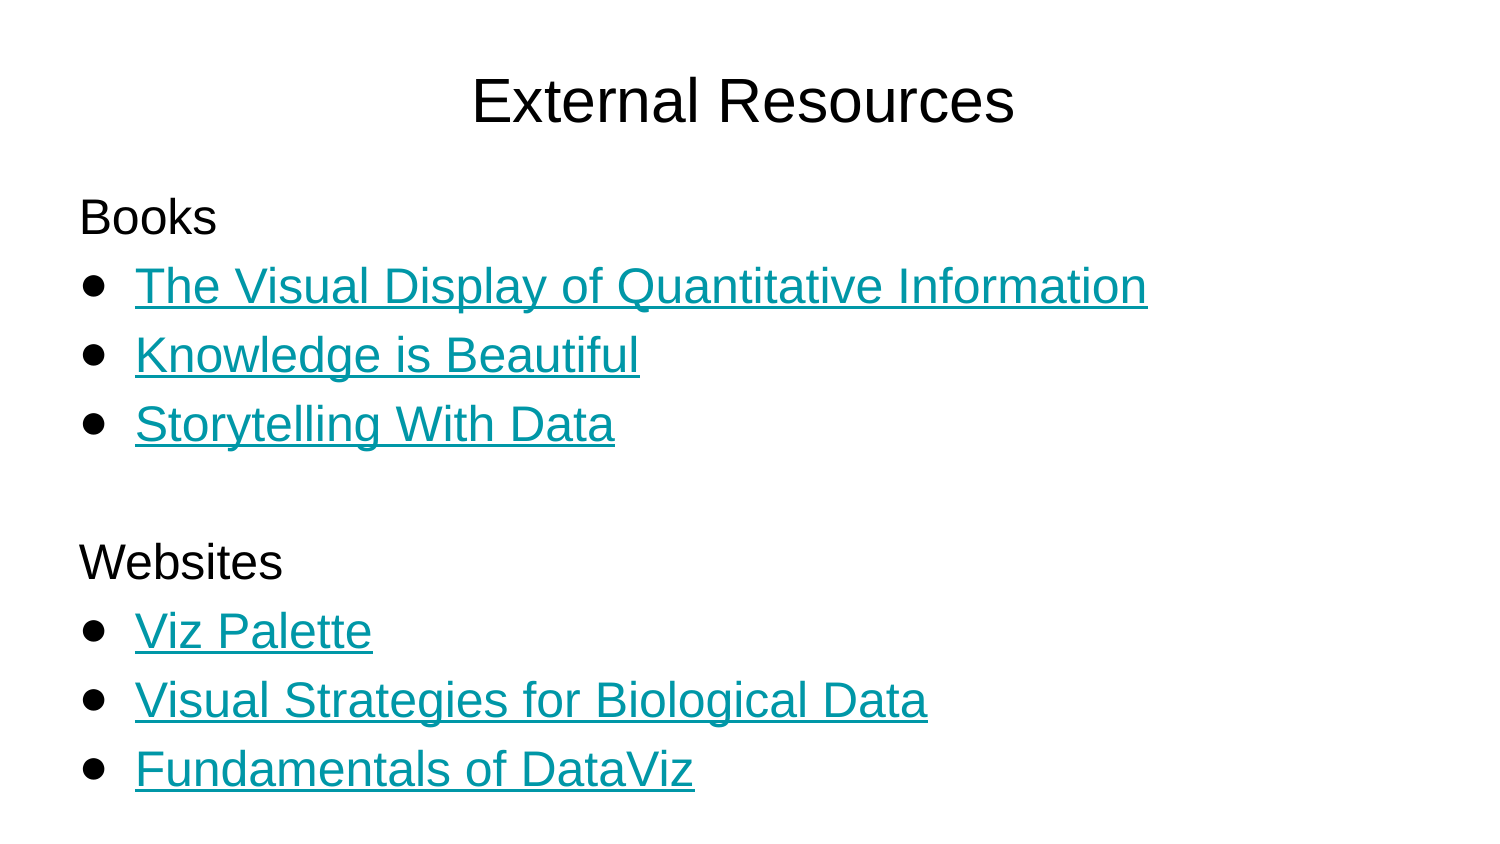

# External Resources
Books
The Visual Display of Quantitative Information
Knowledge is Beautiful
Storytelling With Data

Websites
Viz Palette
Visual Strategies for Biological Data
Fundamentals of DataViz